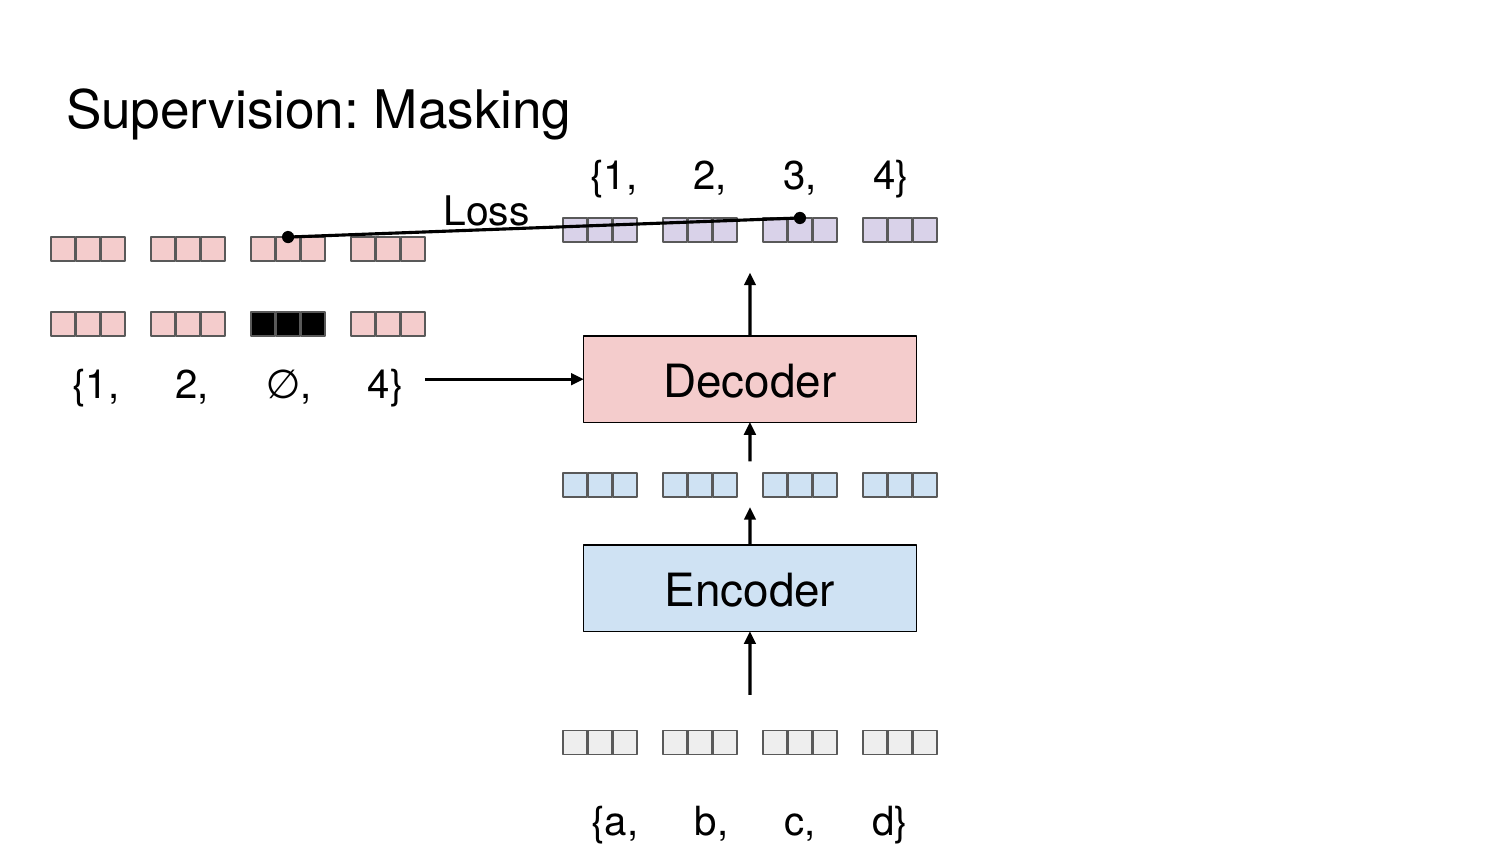

# Supervision: Masking
{1,     2,     3,     4}
Loss

{1,     2,     ∅,     4}
Decoder

Encoder

{a,     b,     c,     d}